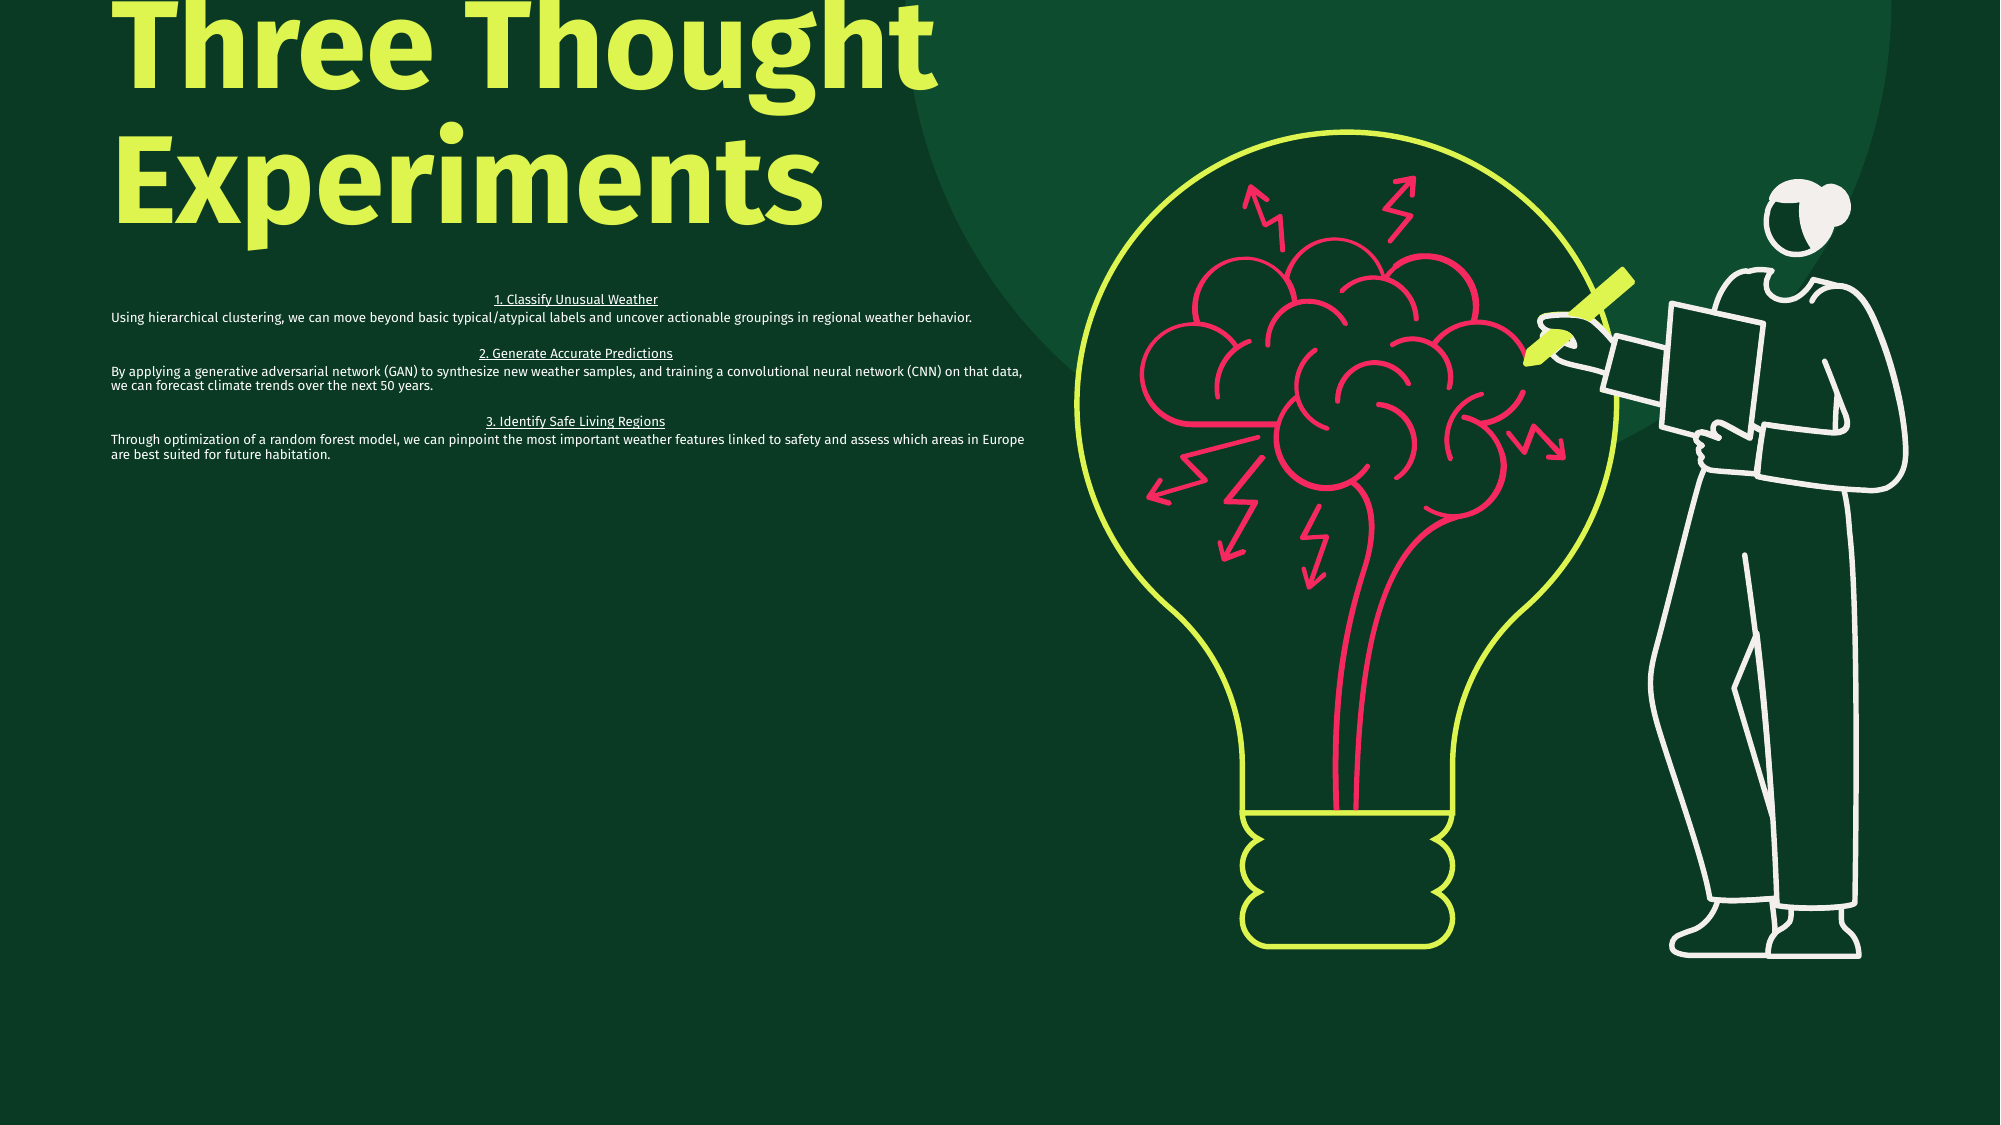

# Three Thought Experiments
1. Classify Unusual Weather
Using hierarchical clustering, we can move beyond basic typical/atypical labels and uncover actionable groupings in regional weather behavior.

2. Generate Accurate Predictions
By applying a generative adversarial network (GAN) to synthesize new weather samples, and training a convolutional neural network (CNN) on that data, we can forecast climate trends over the next 50 years.

3. Identify Safe Living Regions
Through optimization of a random forest model, we can pinpoint the most important weather features linked to safety and assess which areas in Europe are best suited for future habitation.